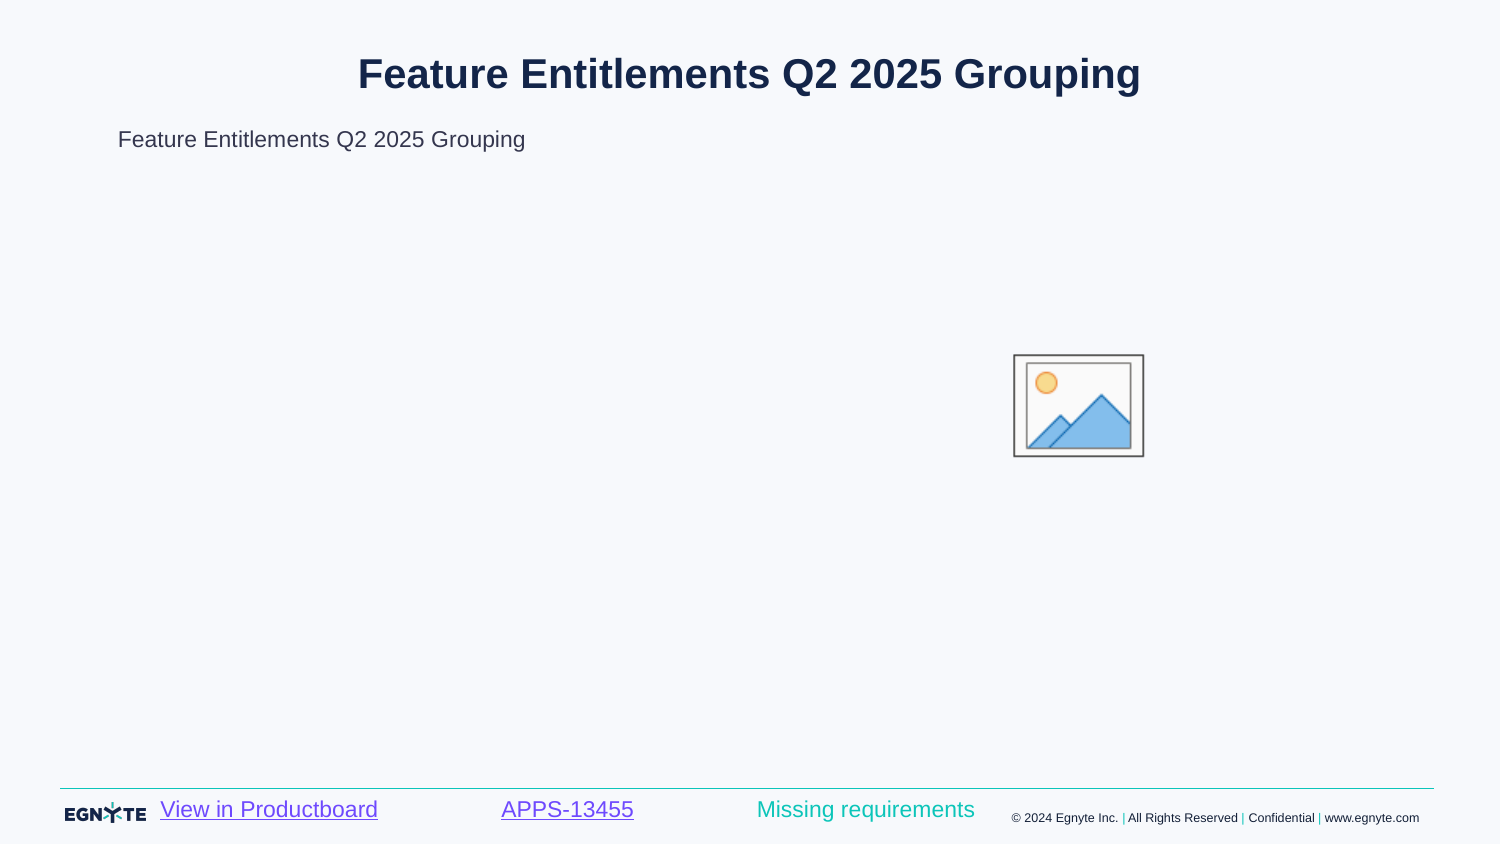

# Feature Entitlements Q2 2025 Grouping
Feature Entitlements Q2 2025 Grouping

Missing requirements
APPS-13455
View in Productboard